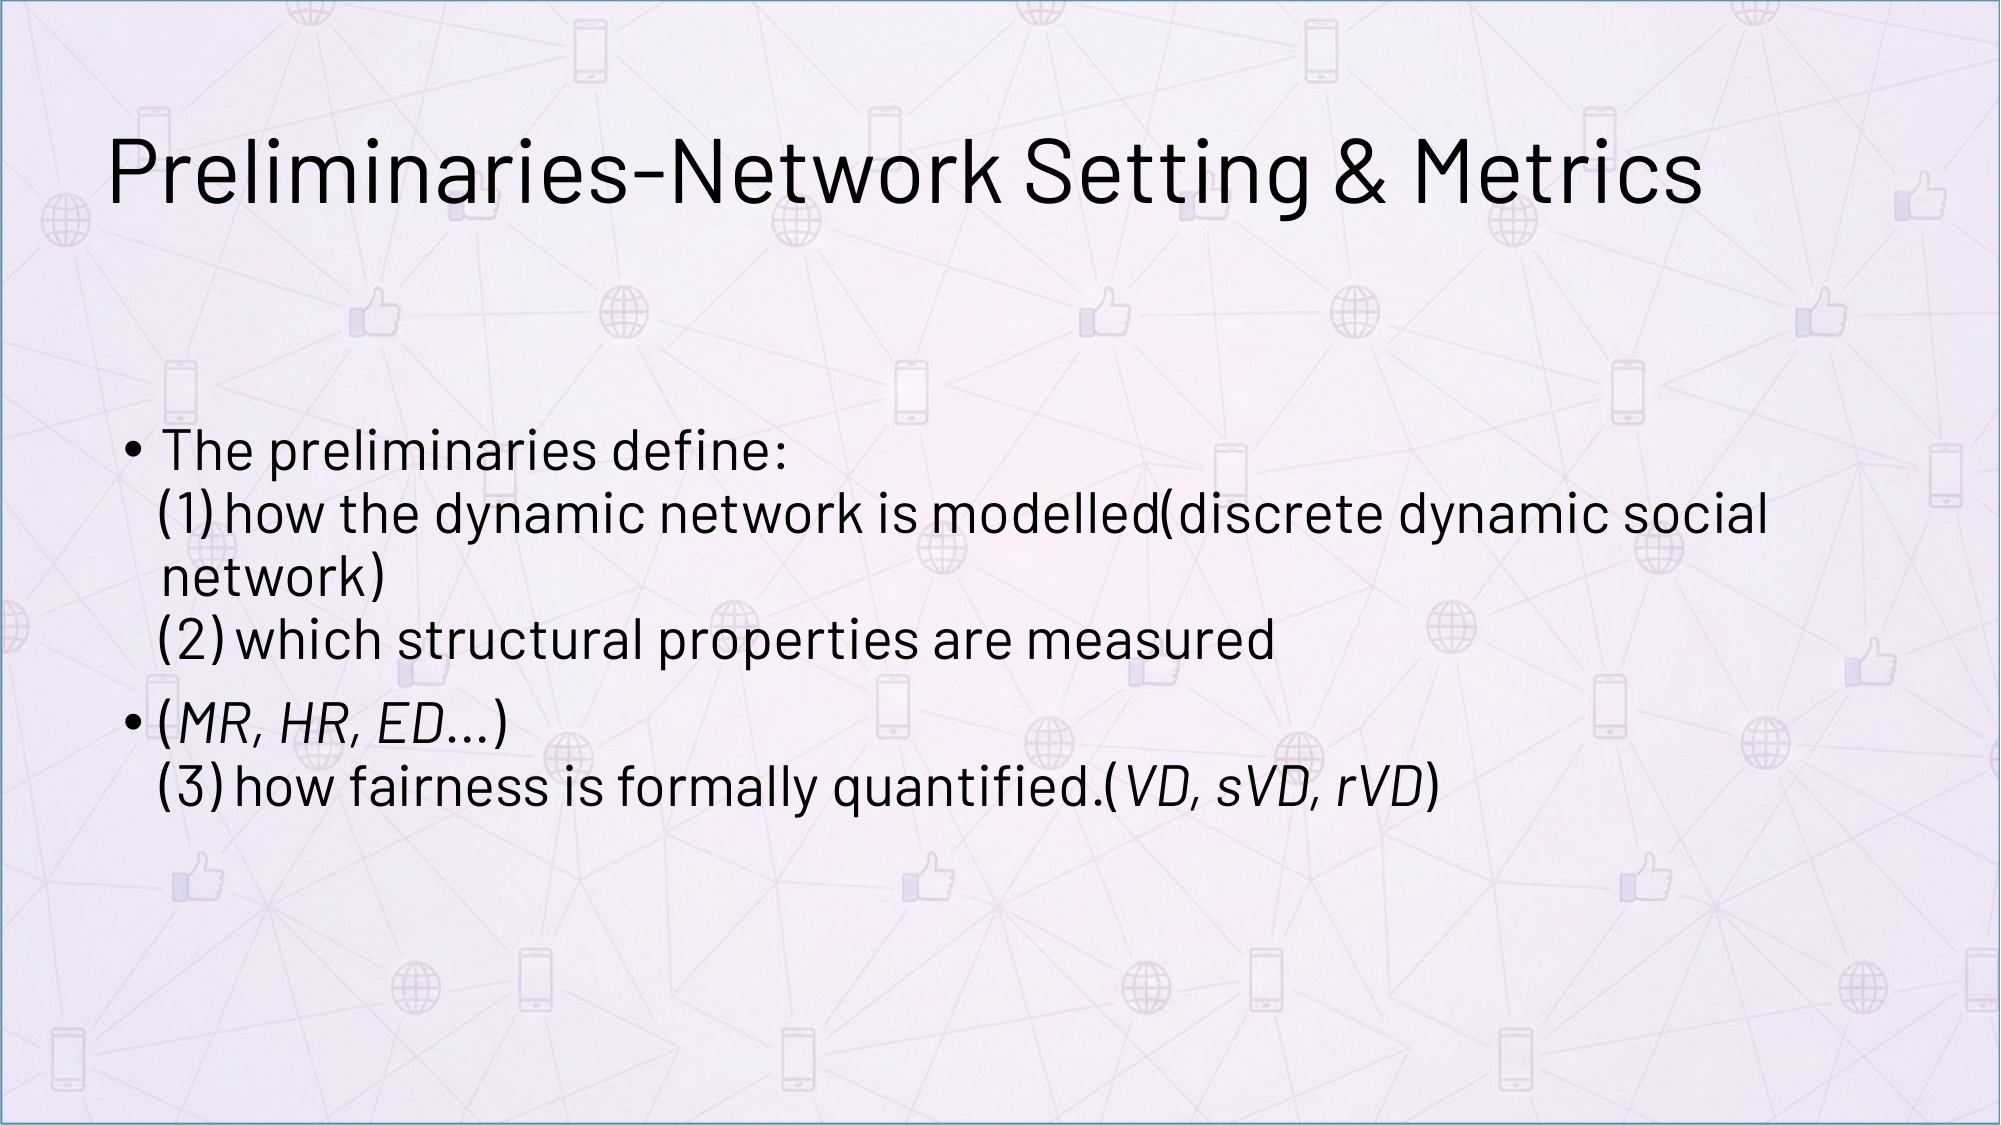

# Preliminaries-Network Setting & Metrics
The preliminaries define:
(1) how the dynamic network is modelled(discrete dynamic social network)
(2) which structural properties are measured
(MR, HR, ED…)
(3) how fairness is formally quantified.(VD, sVD, rVD)